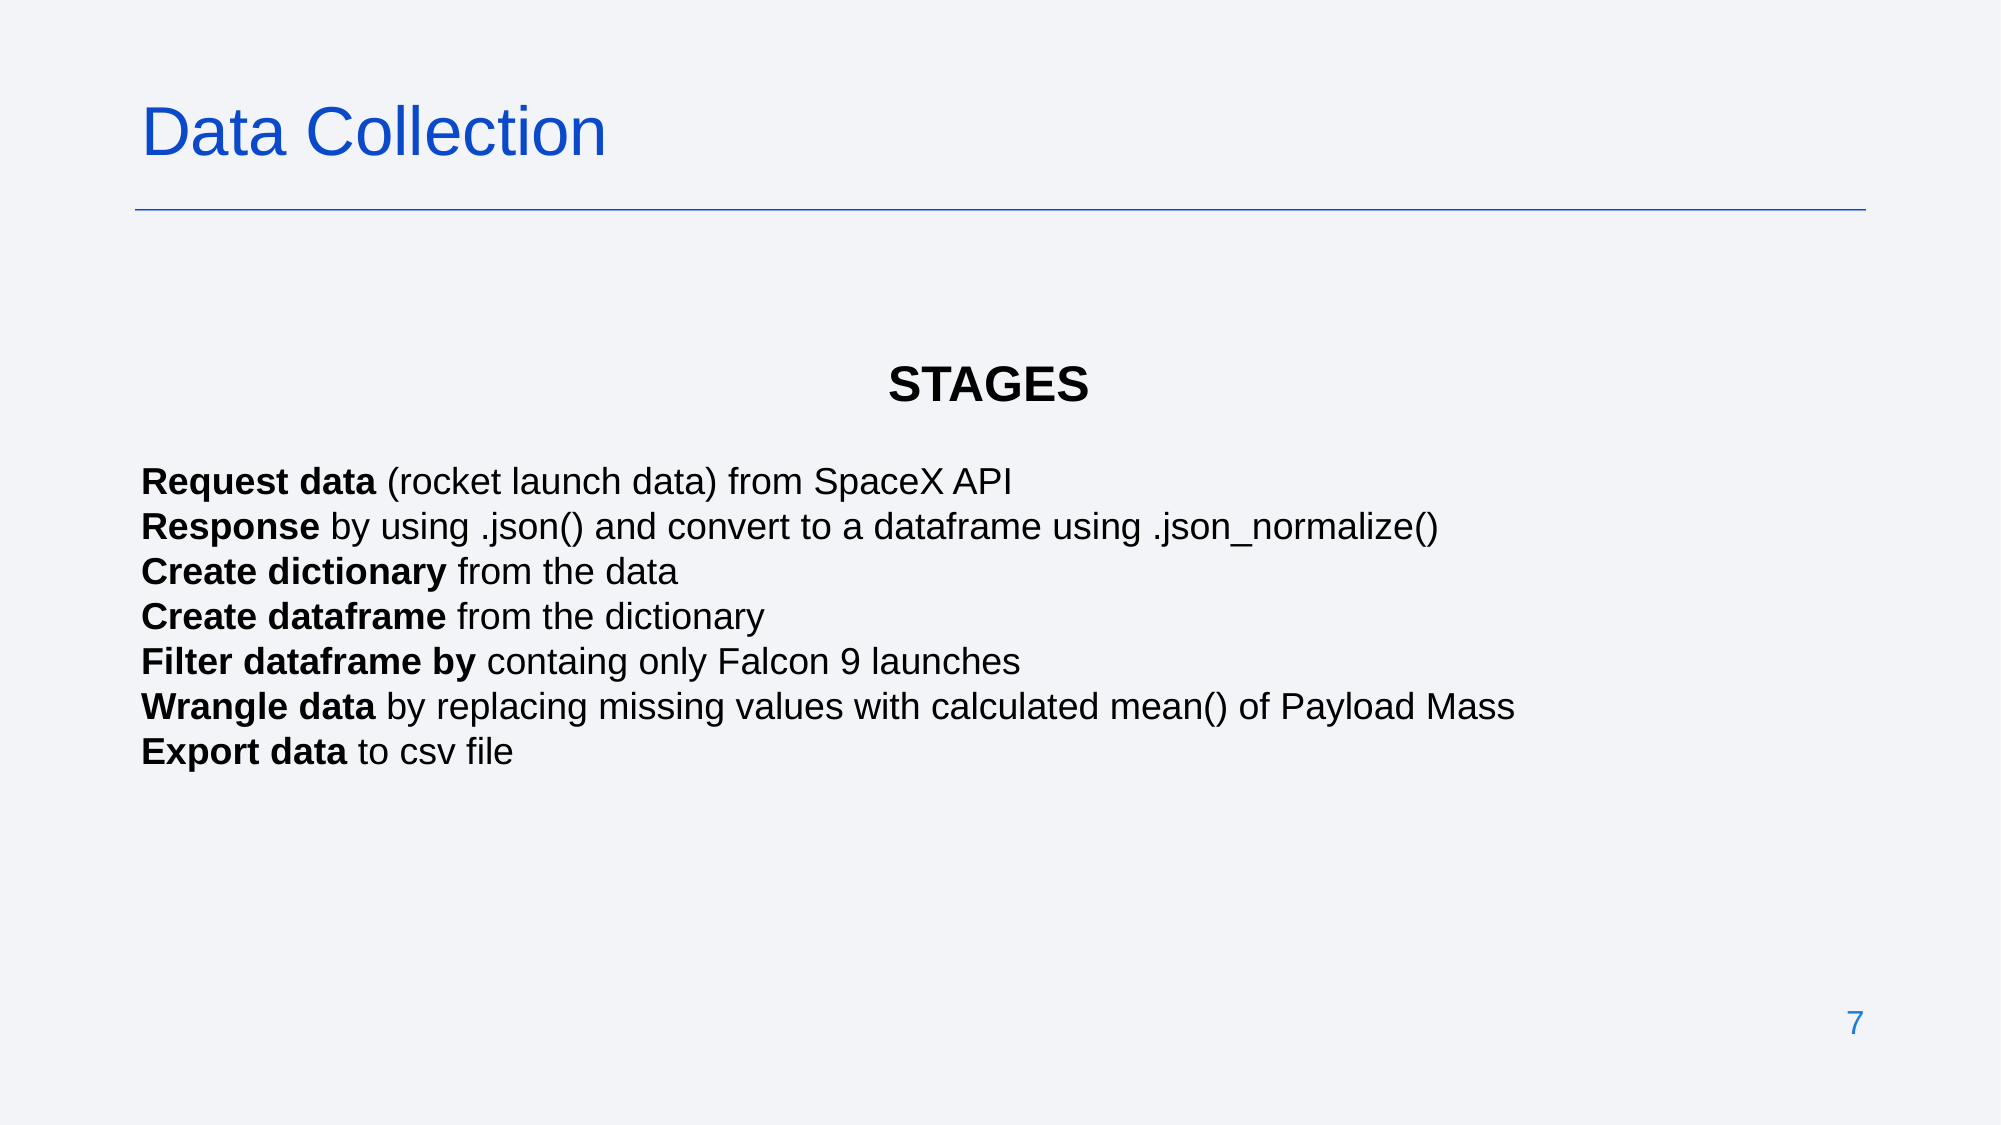

Data Collection

STAGES

Request data (rocket launch data) from SpaceX API
Response by using .json() and convert to a dataframe using .json_normalize()
Create dictionary from the data
Create dataframe from the dictionary
Filter dataframe by containg only Falcon 9 launches
Wrangle data by replacing missing values with calculated mean() of Payload Mass
Export data to csv file

7